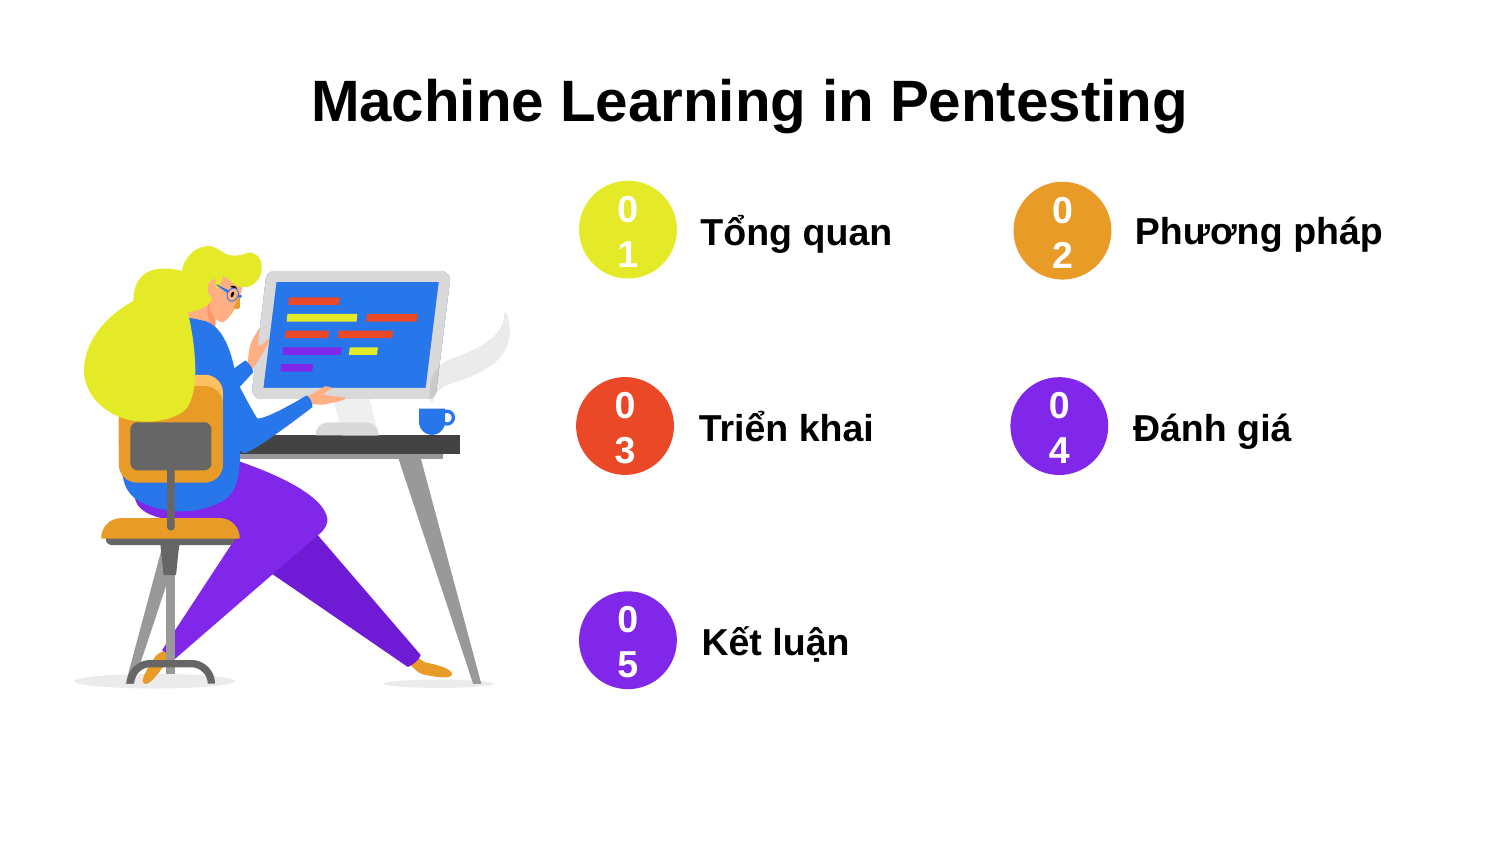

# Machine Learning in Pentesting
01
Tổng quan
02
Phương pháp

03
Triển khai
04
Đánh giá
05
Kết luận